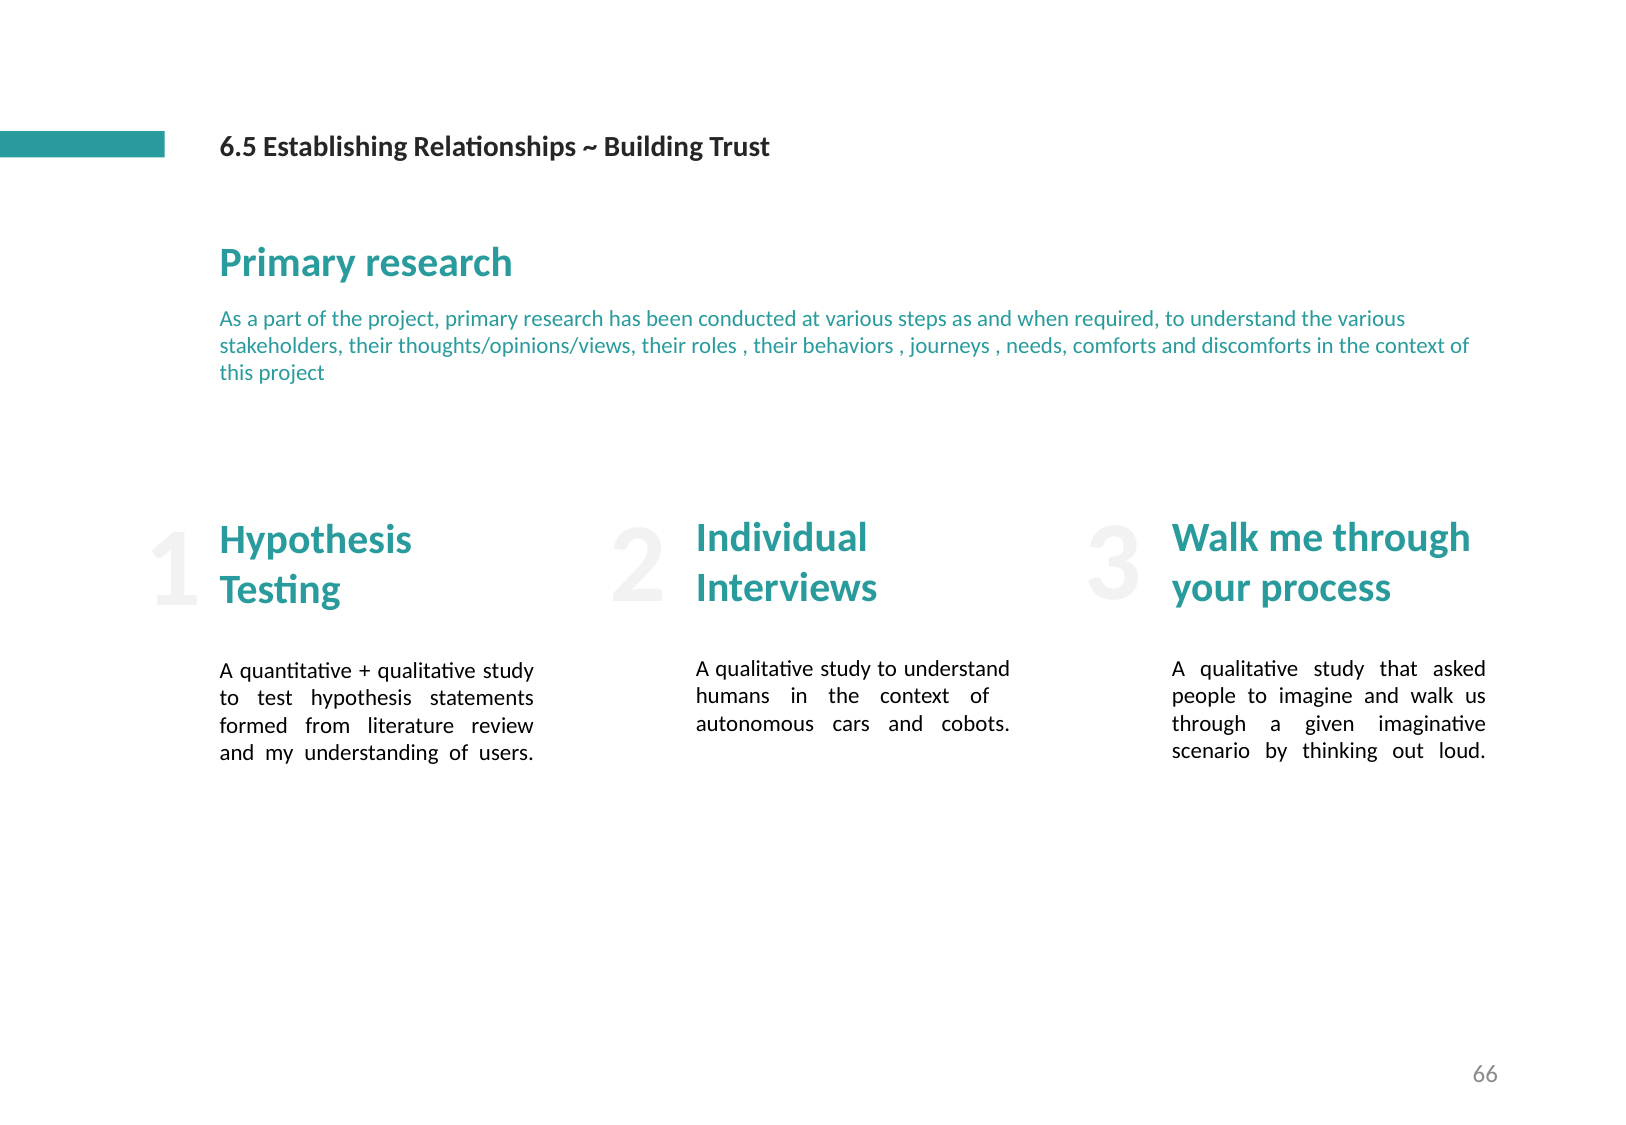

6.5 Establishing Relationships ~ Building Trust

Primary research
As a part of the project, primary research has been conducted at various steps as and when required, to understand the various stakeholders, their thoughts/opinions/views, their roles , their behaviors , journeys , needs, comforts and discomforts in the context of this project
3
2
1
Individual Interviews
Walk me through your process
Hypothesis Testing
A qualitative study to understand humans in the context of  autonomous cars and cobots.
A qualitative study that asked people to imagine and walk us through a given imaginative scenario by thinking out loud.
A quantitative + qualitative study to test hypothesis statements formed from literature review and my understanding of users.
66